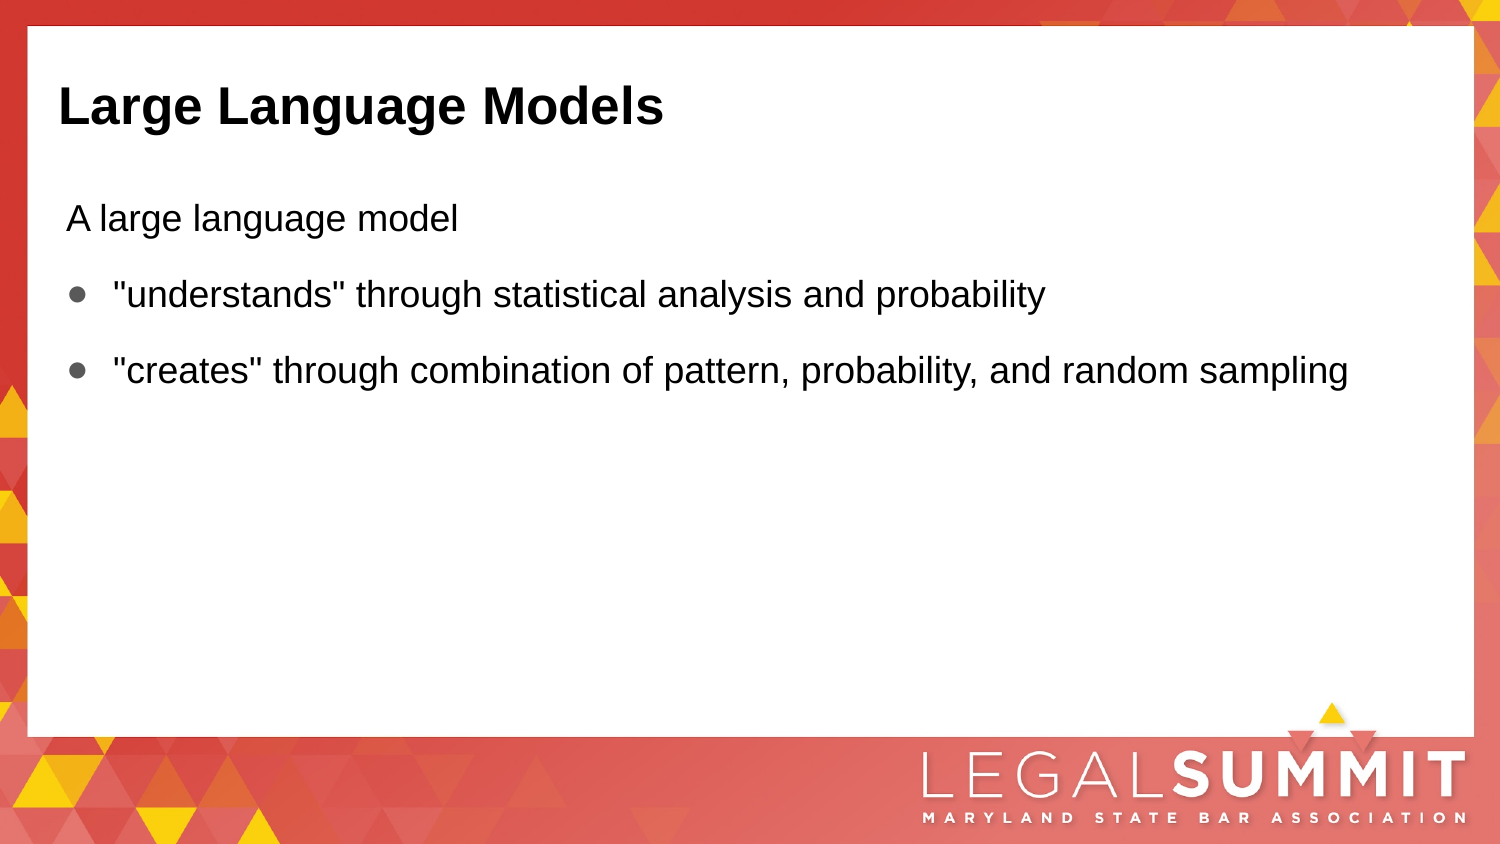

# Large Language Models
A large language model
"understands" through statistical analysis and probability
"creates" through combination of pattern, probability, and random sampling